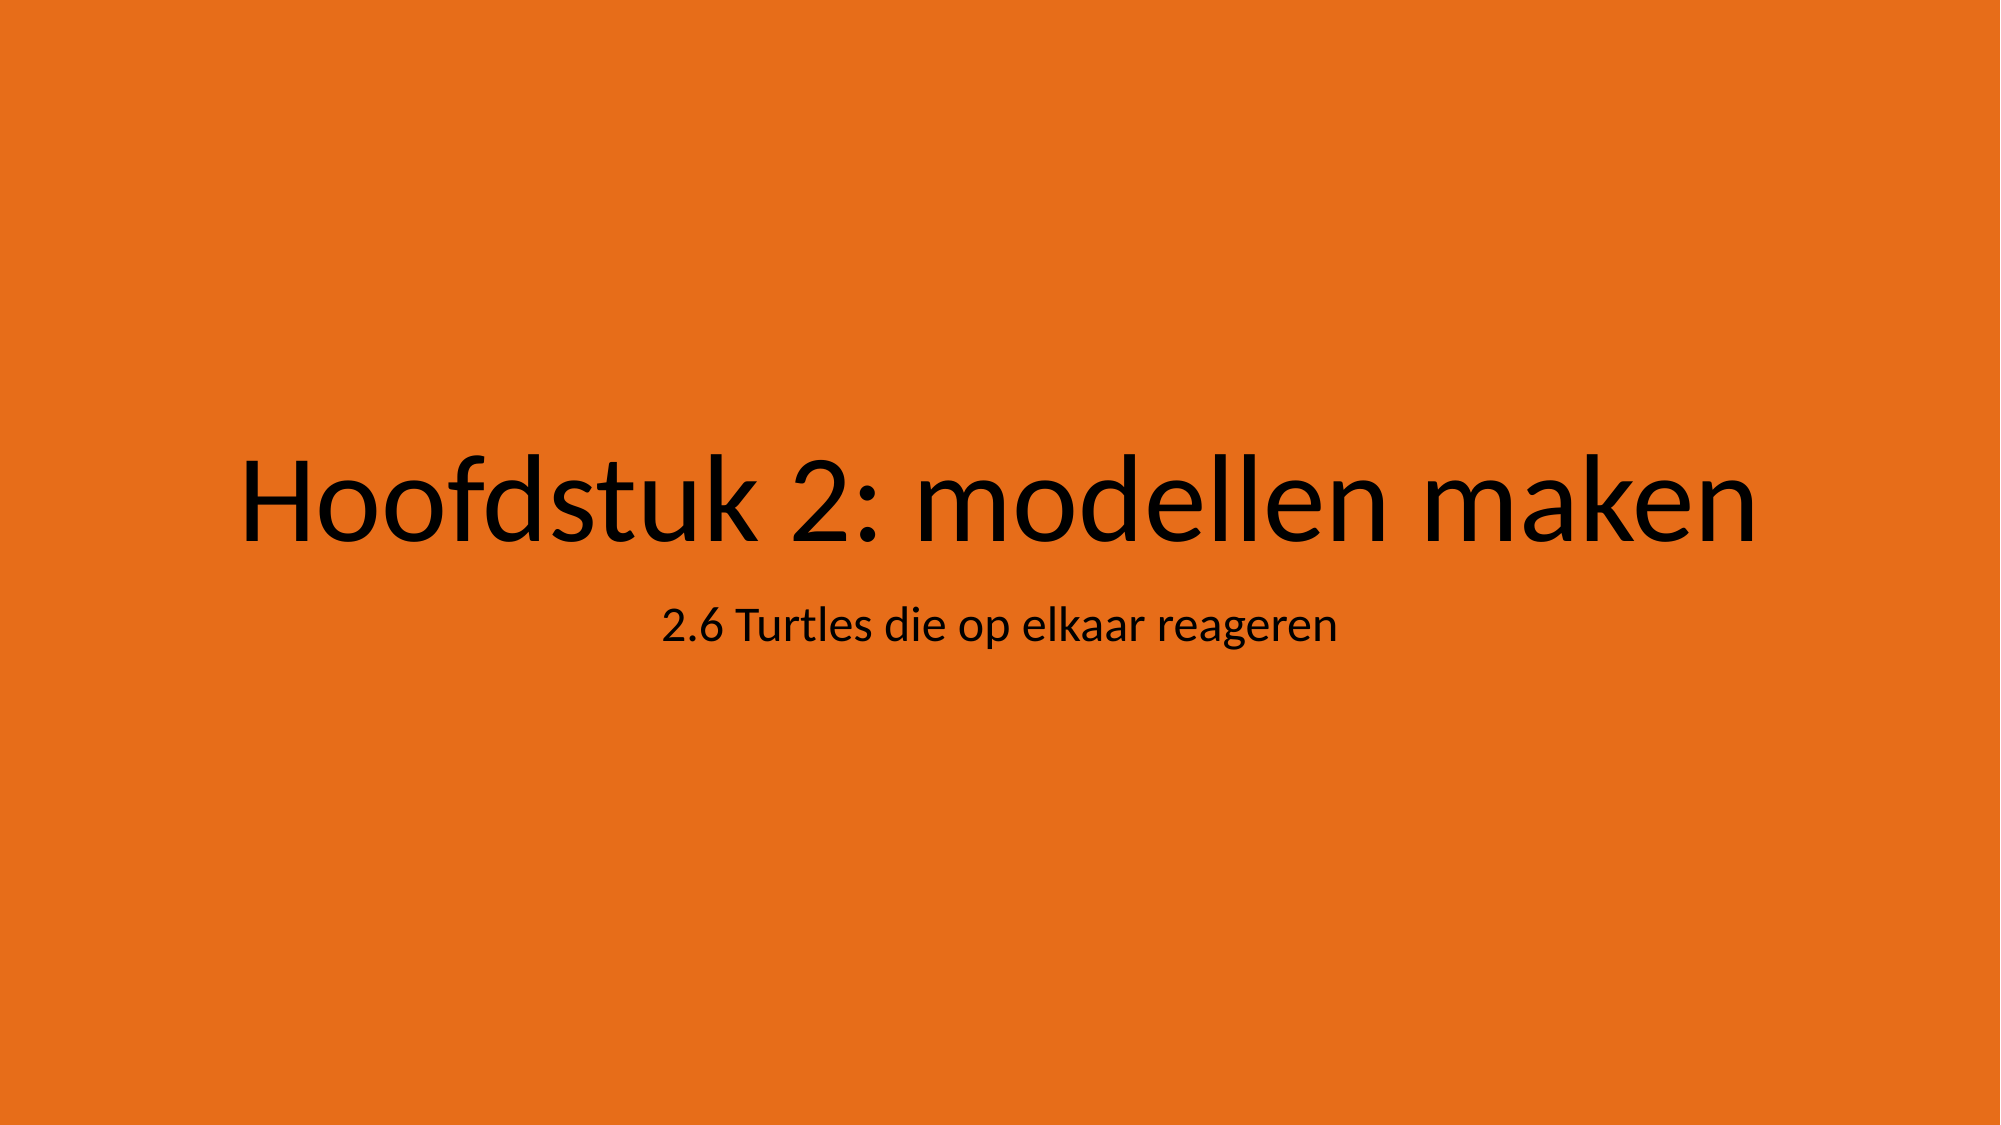

# Hoofdstuk 2: modellen maken
2.6 Turtles die op elkaar reageren